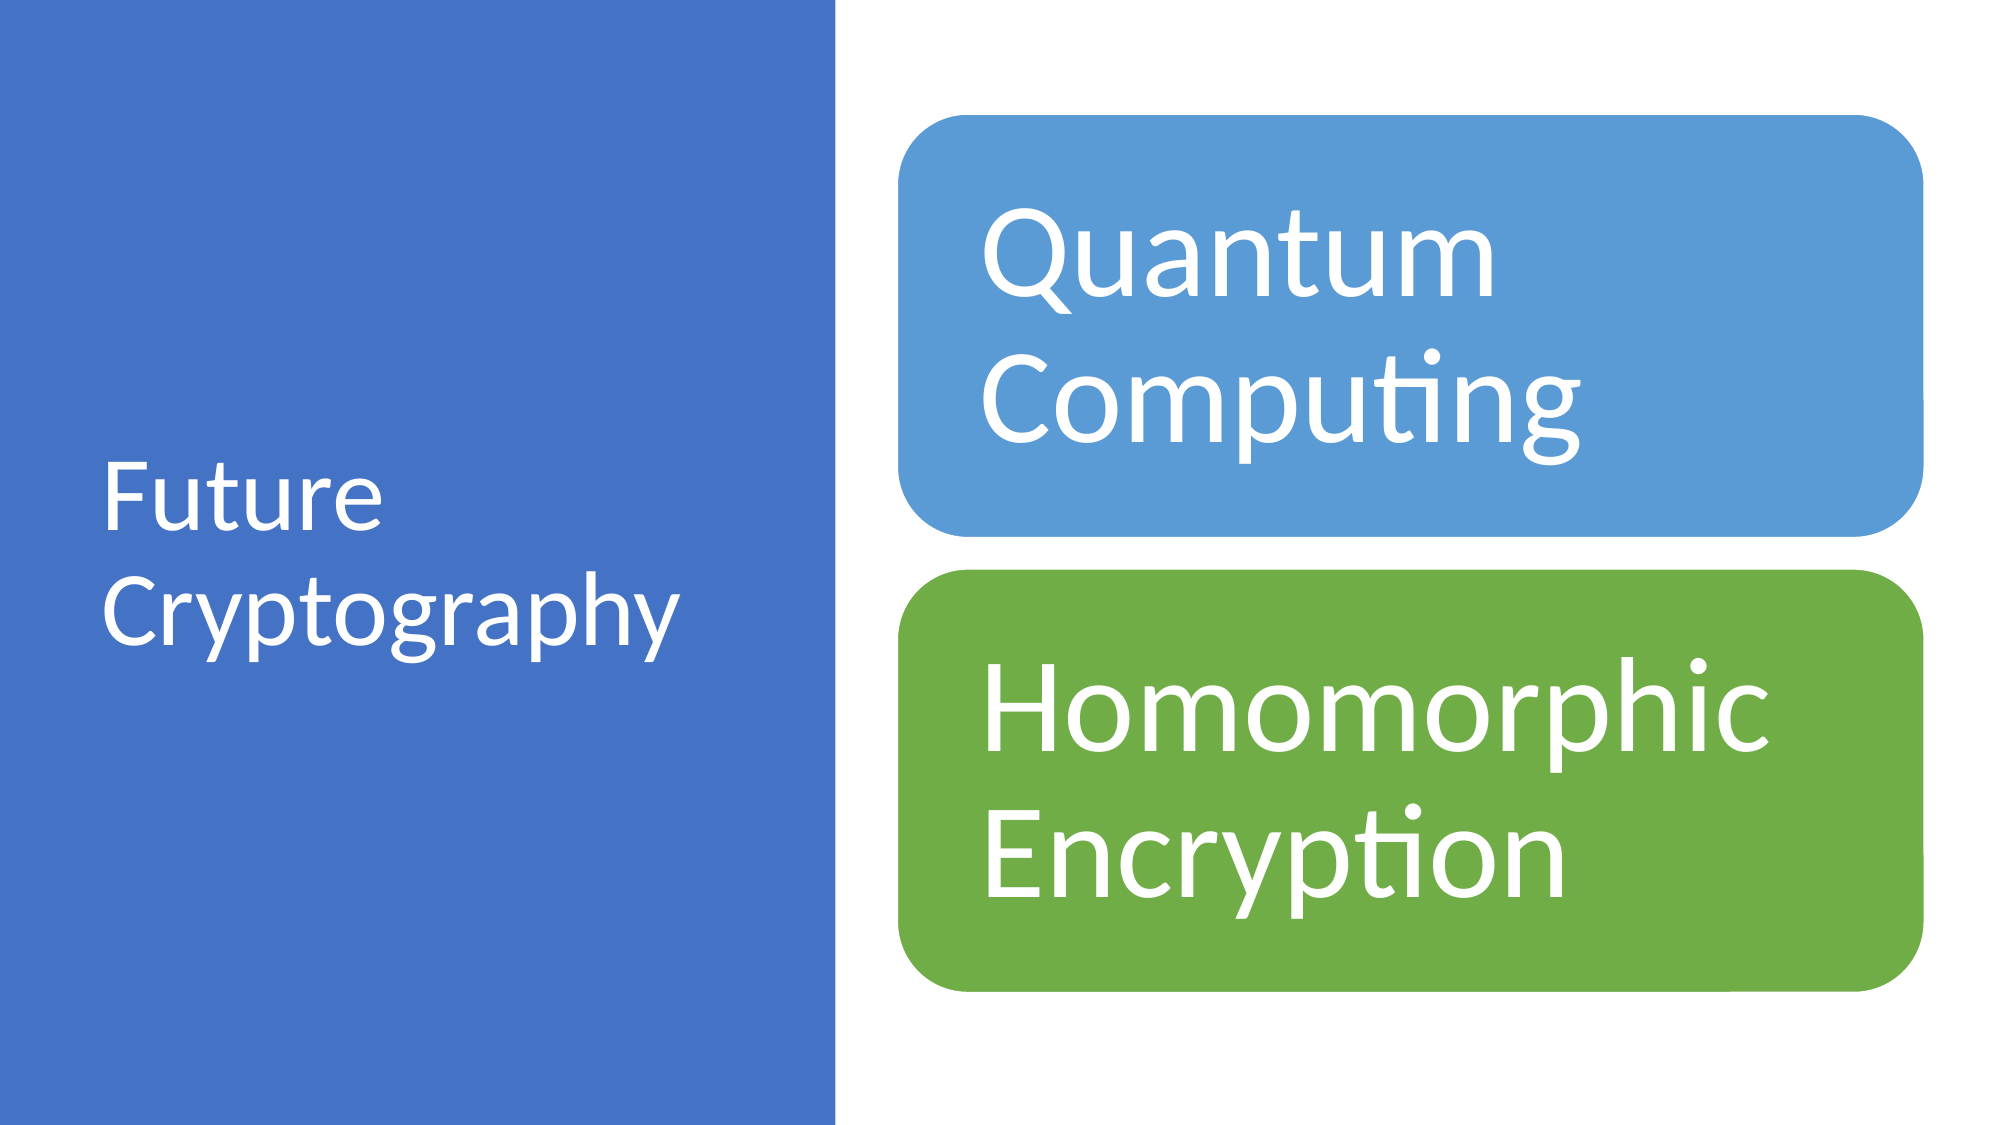

# Future Cryptography
Quantum Computing
Homomorphic Encryption